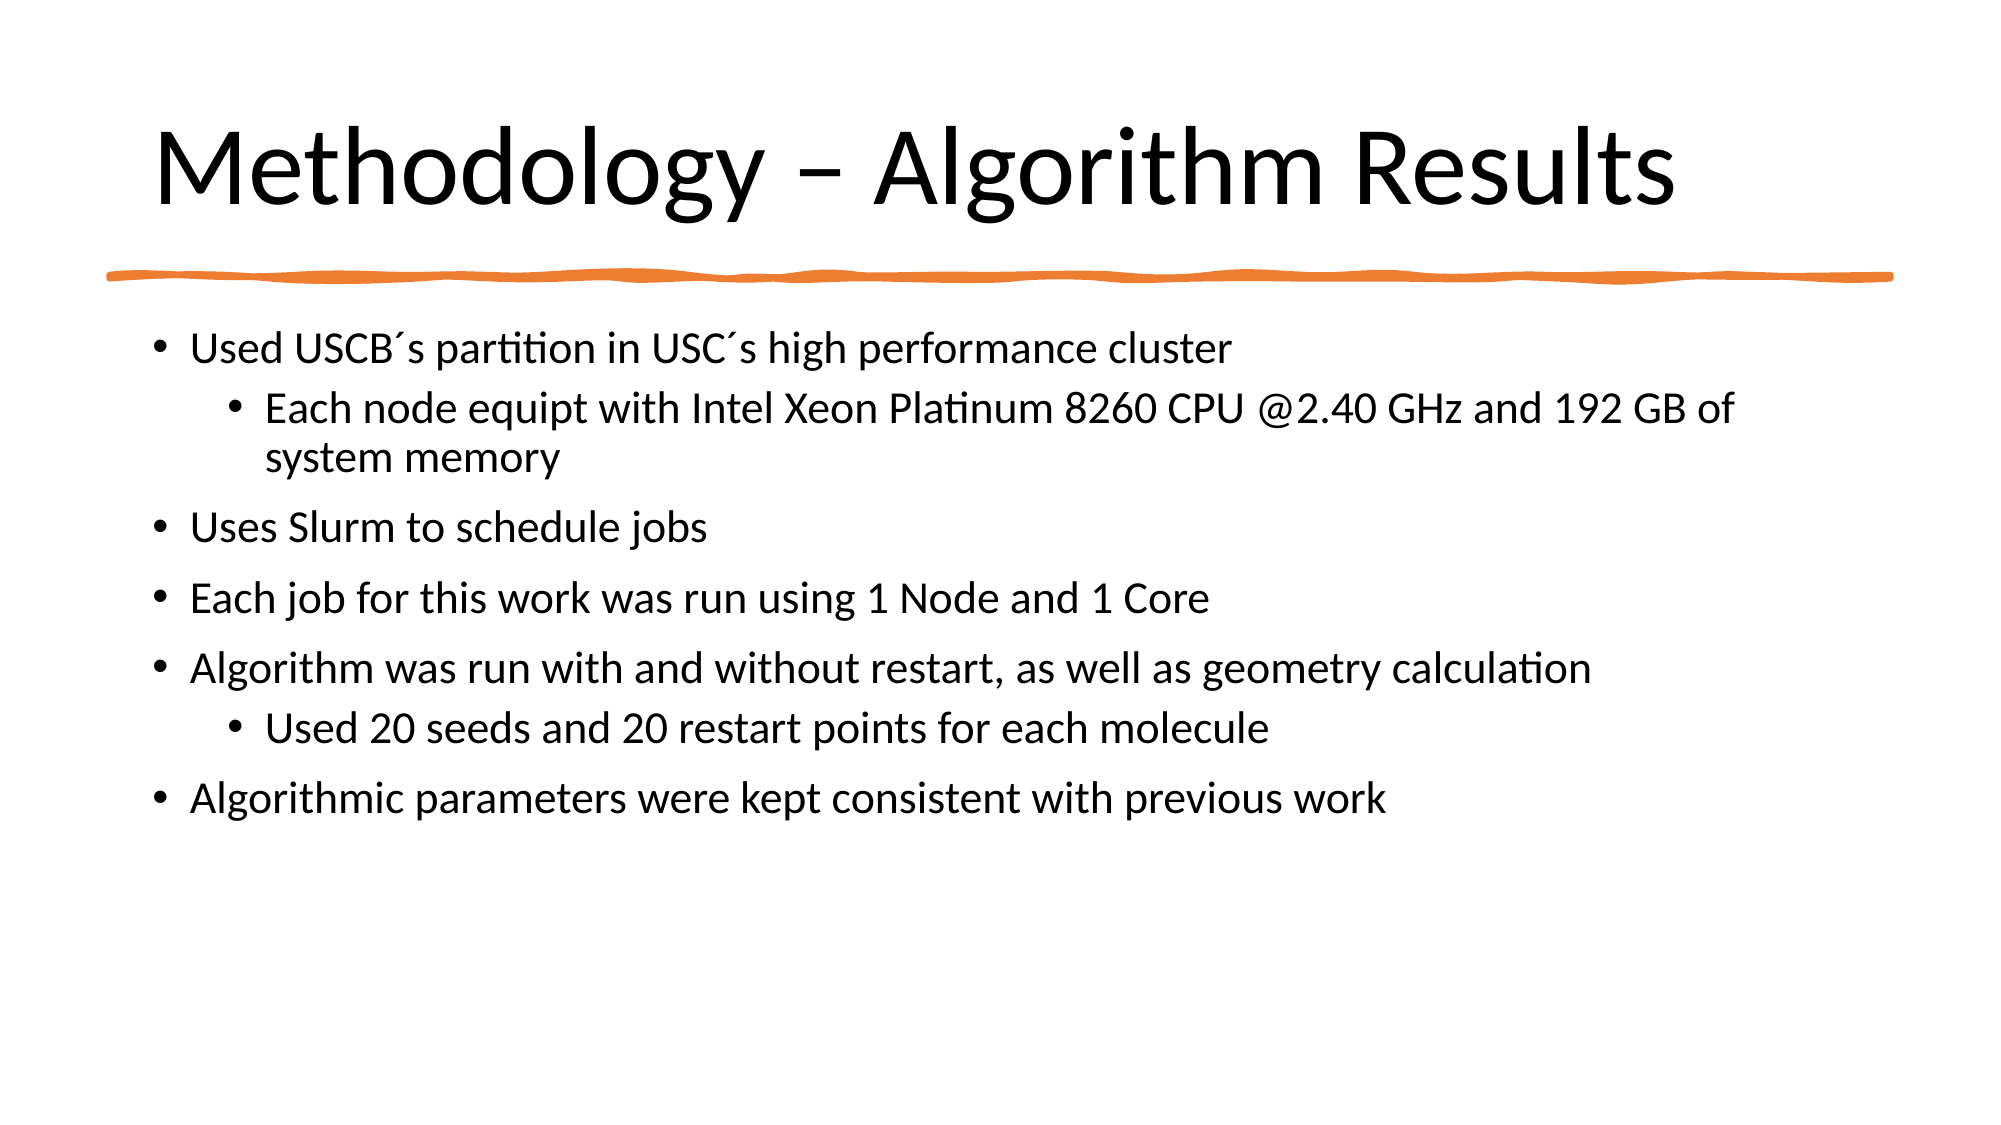

# Methodology – Algorithm Results

Used USCB´s partition in USC´s high performance cluster
Each node equipt with Intel Xeon Platinum 8260 CPU @2.40 GHz and 192 GB of system memory
Uses Slurm to schedule jobs
Each job for this work was run using 1 Node and 1 Core
Algorithm was run with and without restart, as well as geometry calculation
Used 20 seeds and 20 restart points for each molecule
Algorithmic parameters were kept consistent with previous work